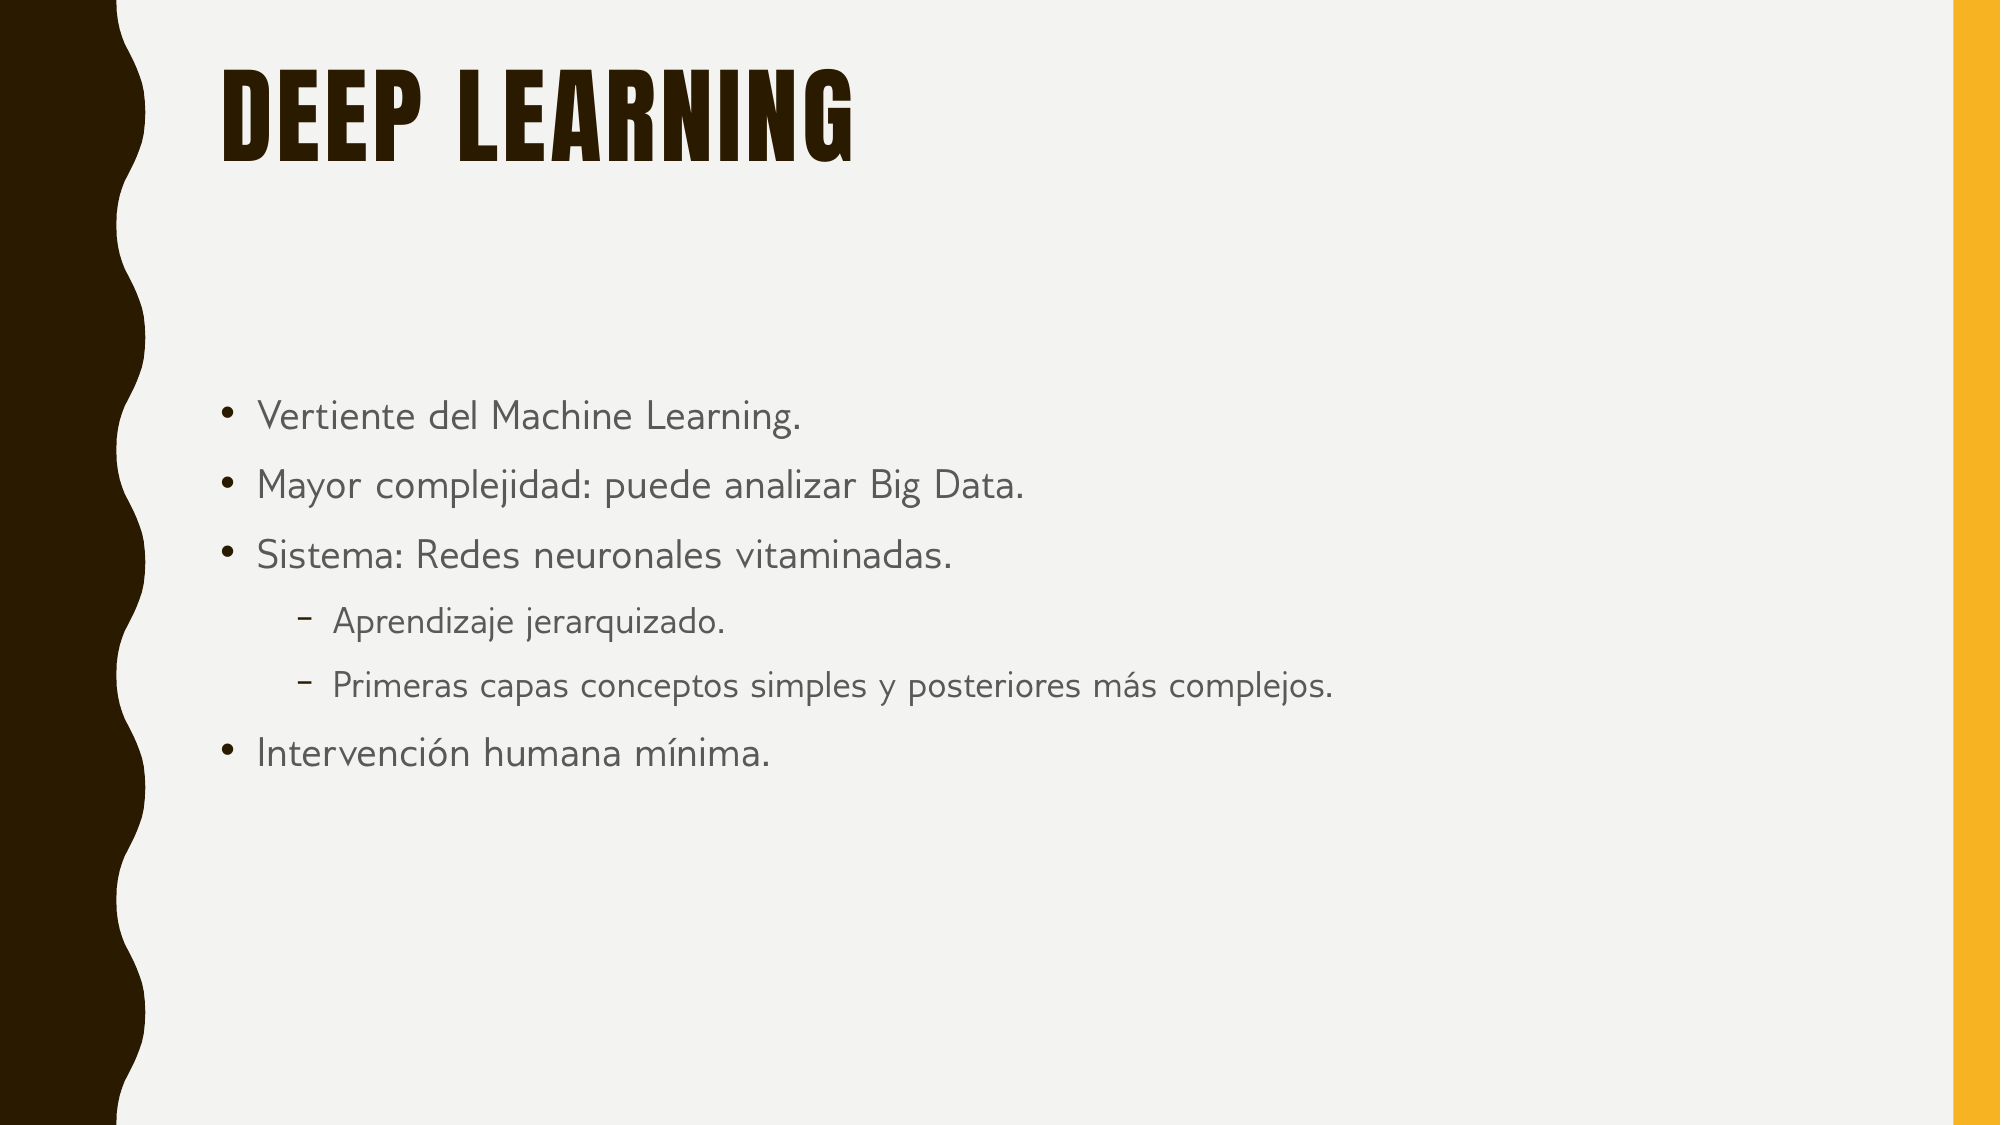

# DEEP LEARNING
Vertiente del Machine Learning.
Mayor complejidad: puede analizar Big Data.
Sistema: Redes neuronales vitaminadas.
Aprendizaje jerarquizado.
Primeras capas conceptos simples y posteriores más complejos.
Intervención humana mínima.